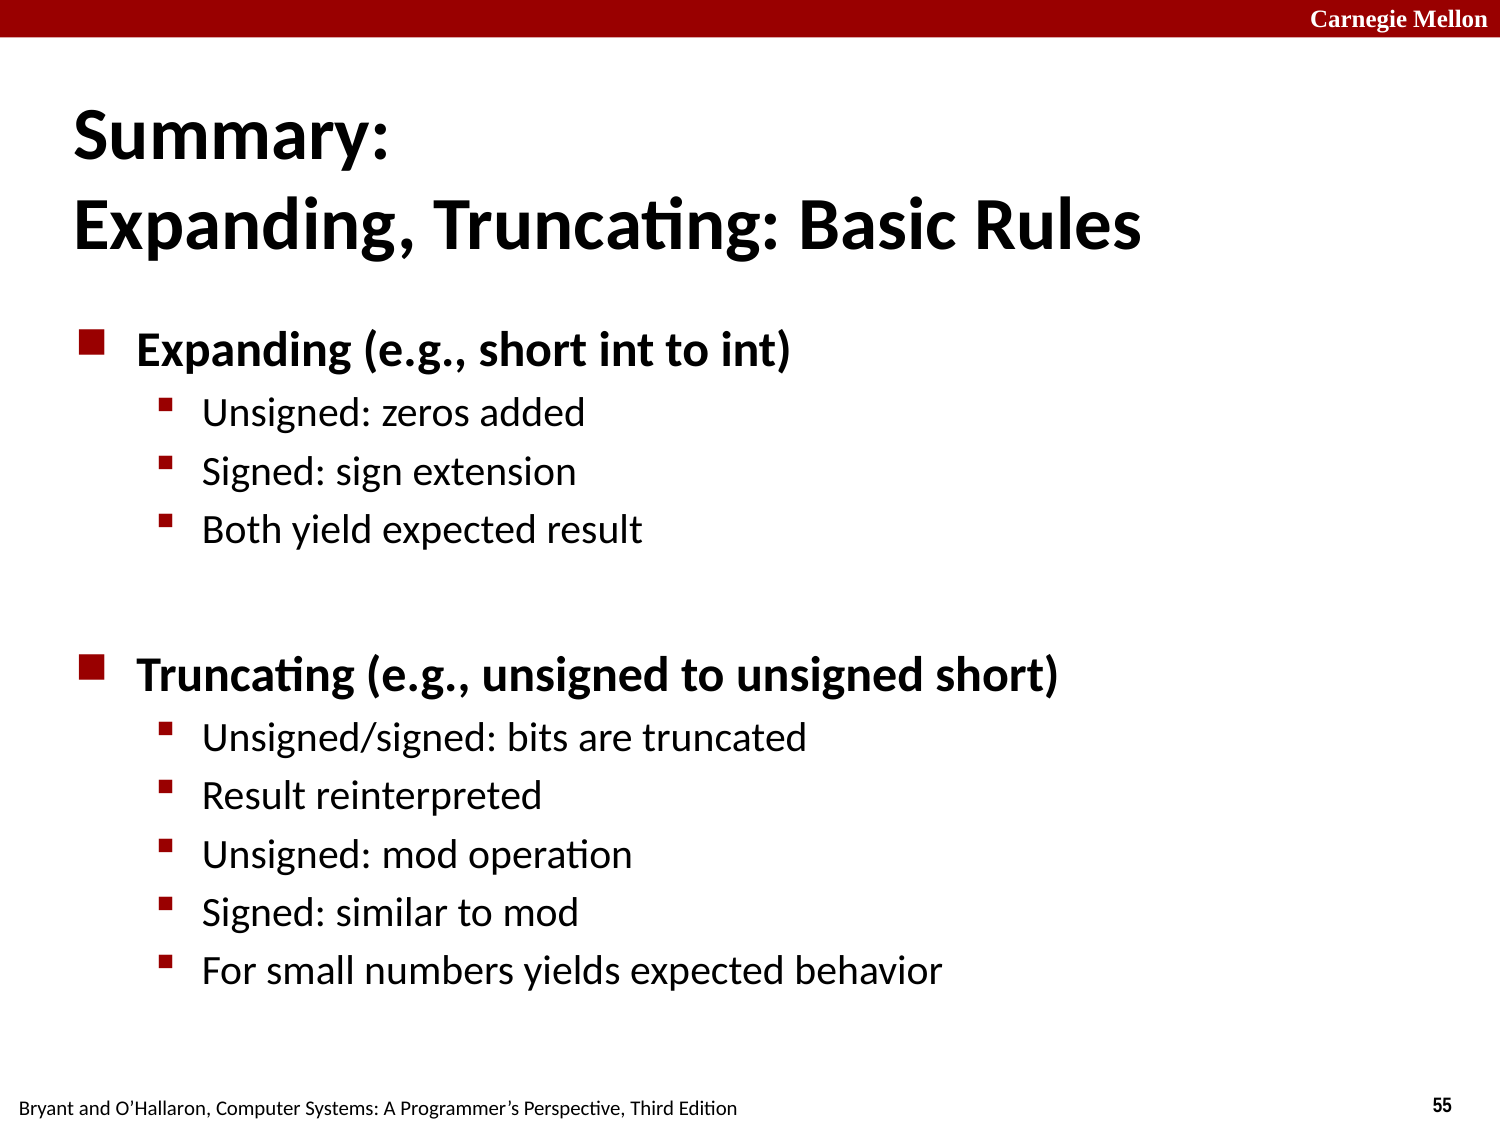

# Summary: Expanding, Truncating: Basic Rules
Expanding (e.g., short int to int)
Unsigned: zeros added
Signed: sign extension
Both yield expected result

Truncating (e.g., unsigned to unsigned short)
Unsigned/signed: bits are truncated
Result reinterpreted
Unsigned: mod operation
Signed: similar to mod
For small numbers yields expected behavior